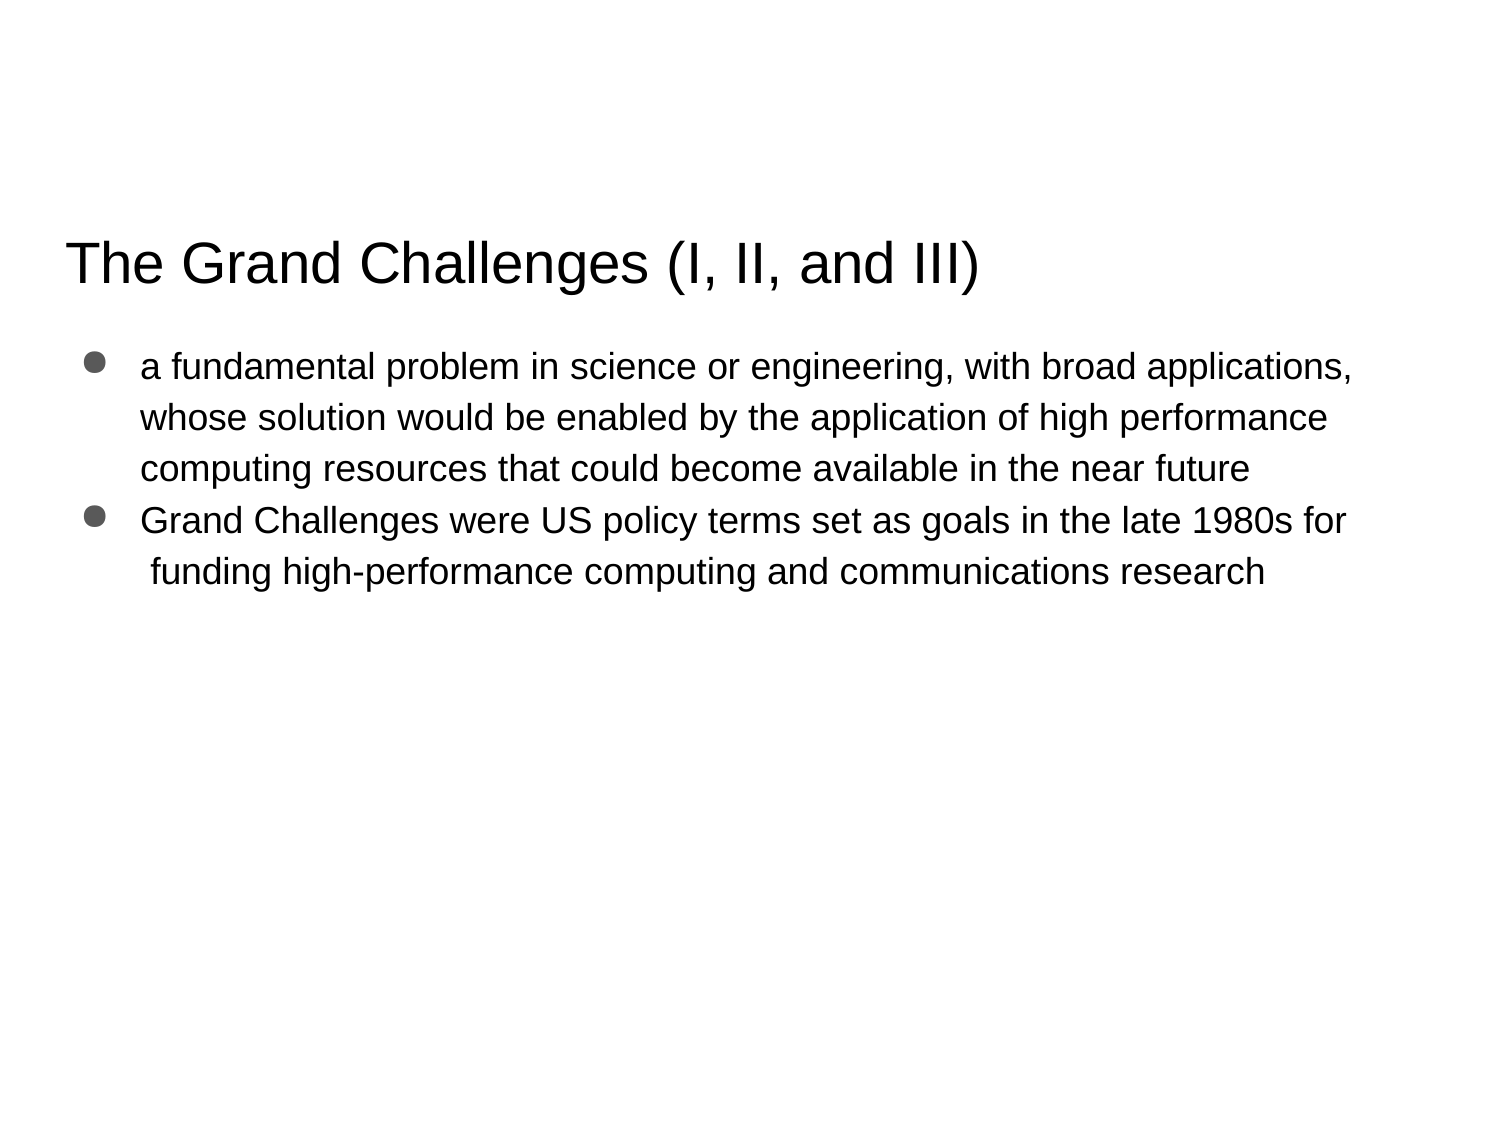

# The Grand Challenges (I, II, and III)
a fundamental problem in science or engineering, with broad applications,  whose solution would be enabled by the application of high performance  computing resources that could become available in the near future
Grand Challenges were US policy terms set as goals in the late 1980s for  funding high-performance computing and communications research